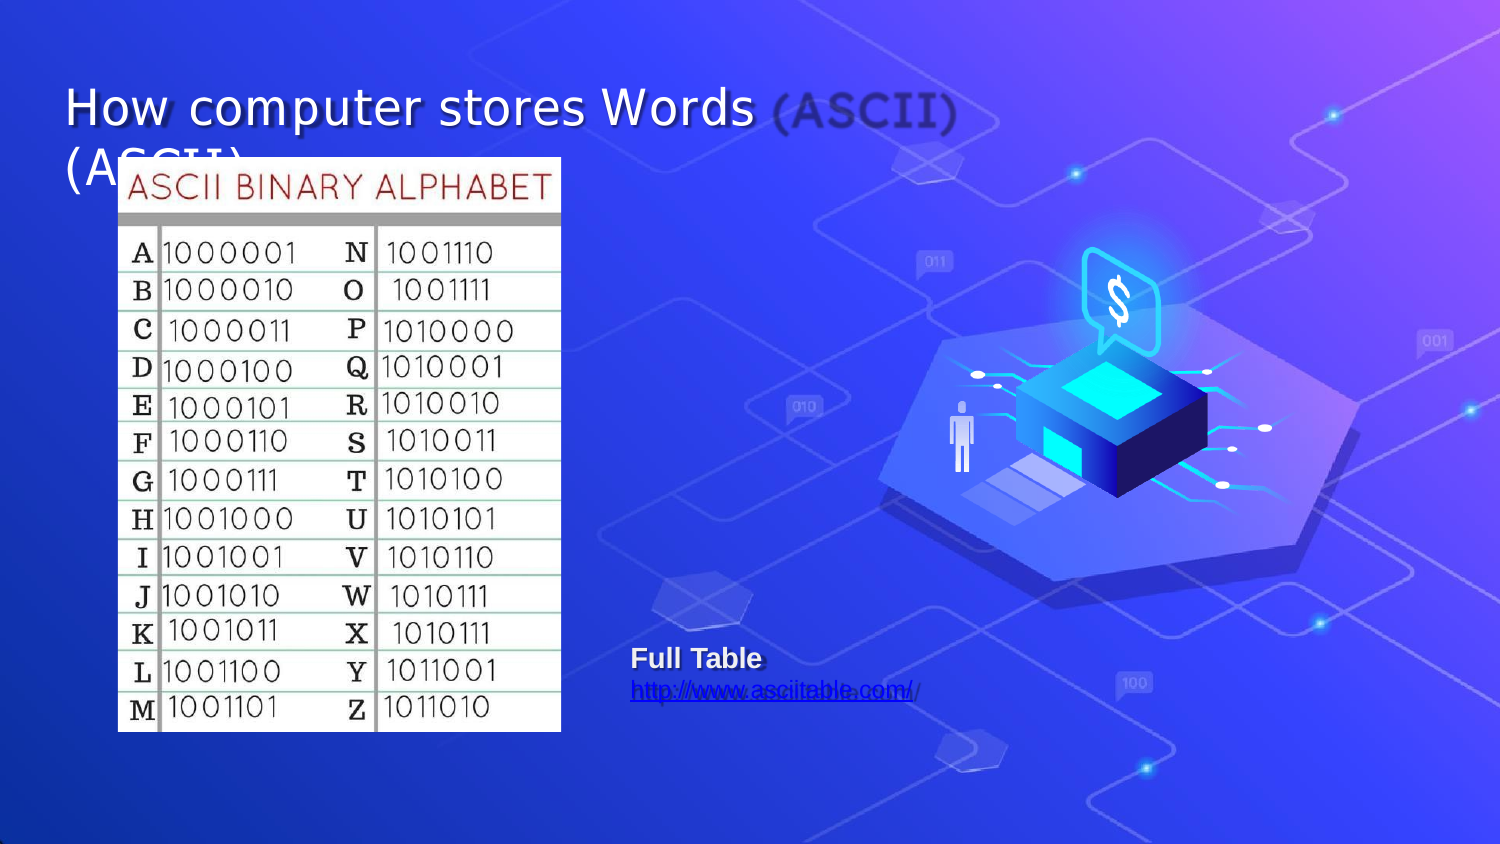

# How computer stores Words (ASCII)

Full Table
http://www.asciitable.com/